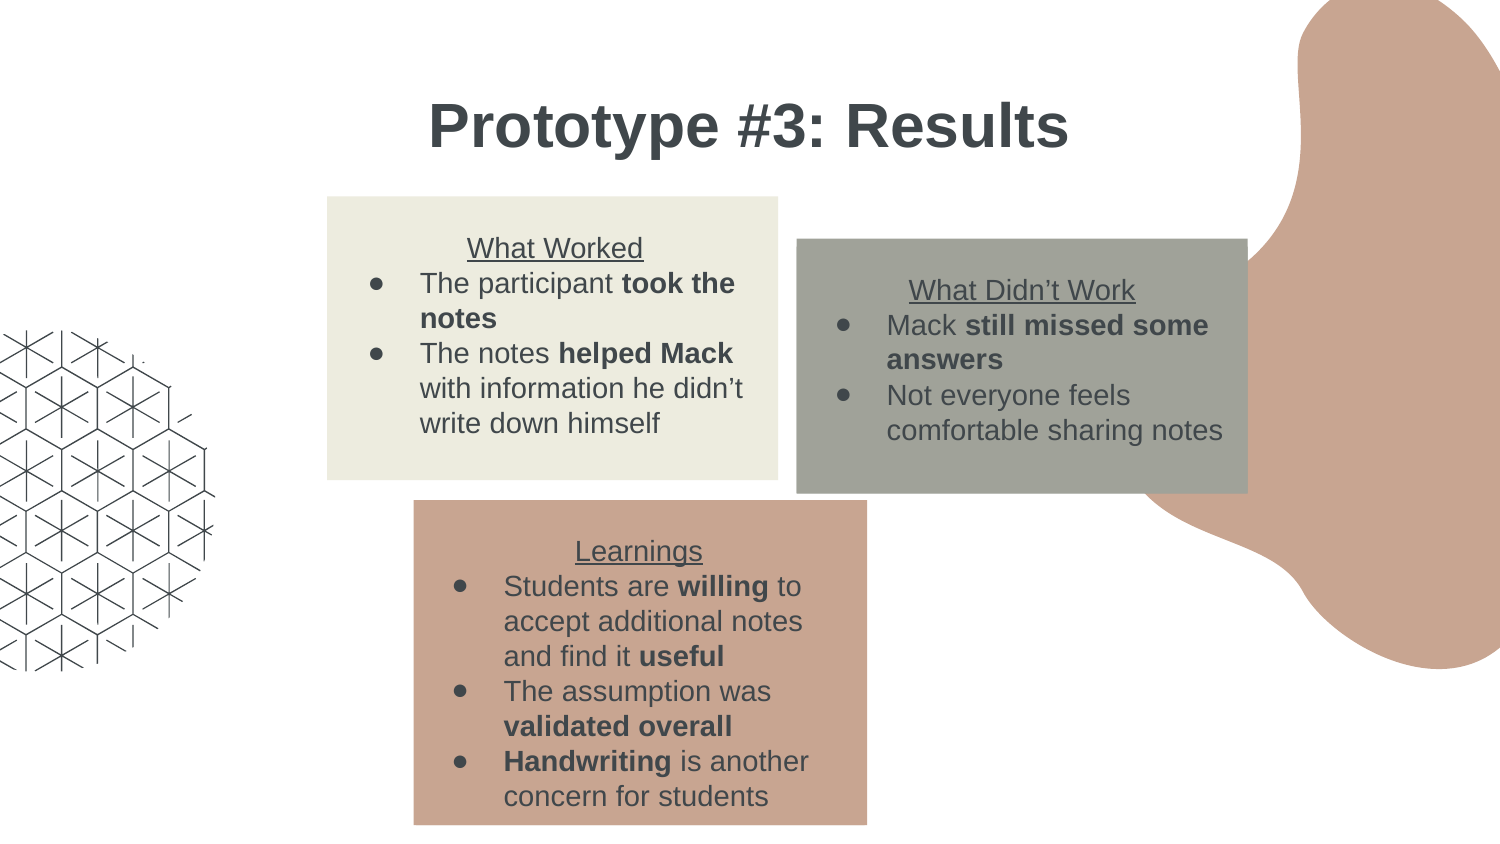

# Prototype #3: Results

What Worked
The participant took the notes
The notes helped Mack with information he didn’t write down himself
What Didn’t Work
Mack still missed some answers
Not everyone feels comfortable sharing notes

Learnings
Students are willing to accept additional notes and find it useful
The assumption was validated overall
Handwriting is another concern for students